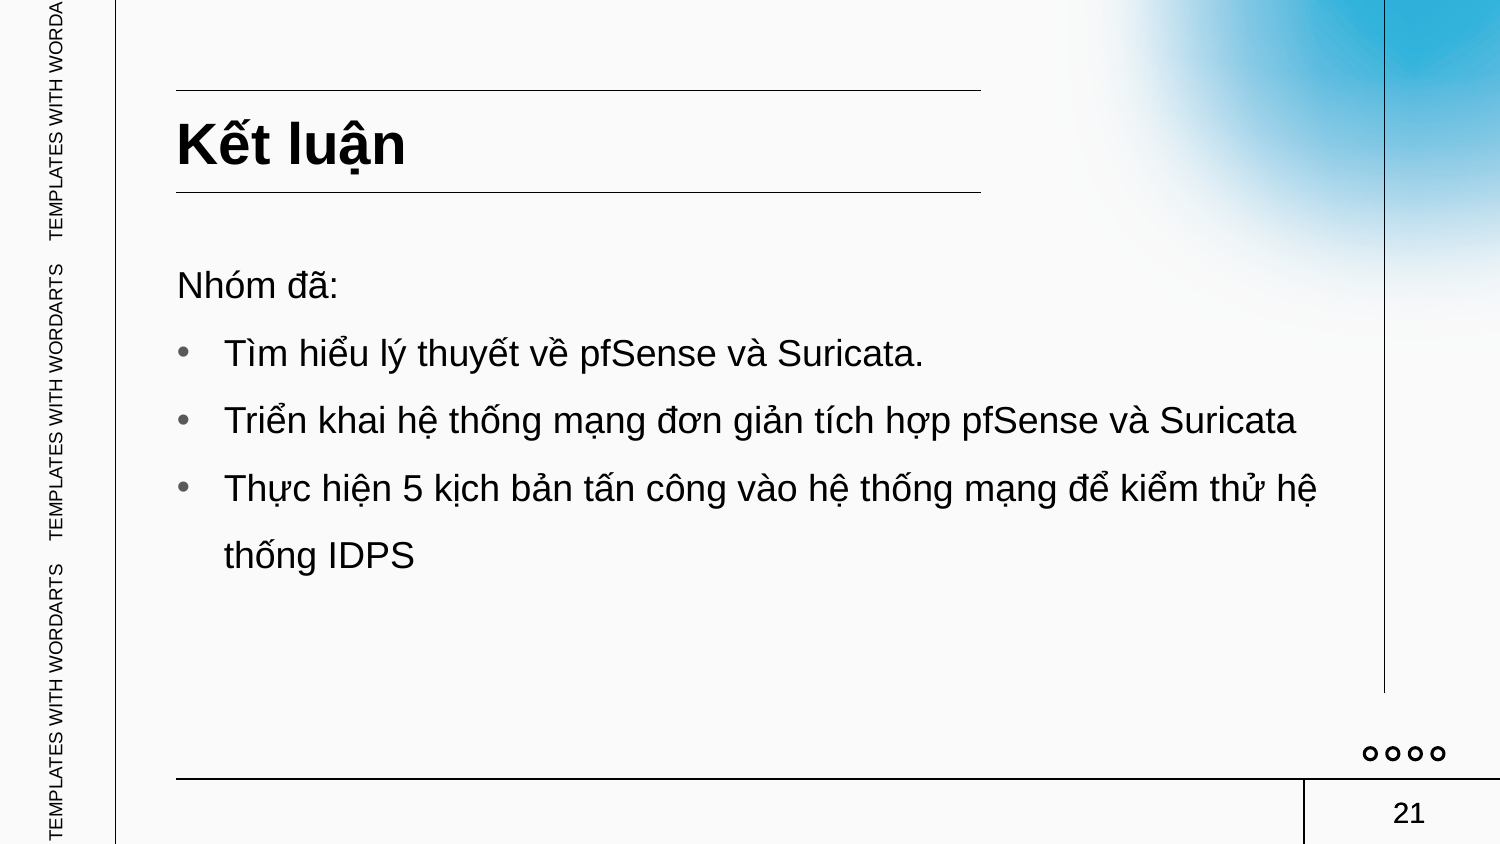

# Kết luận
Nhóm đã:
Tìm hiểu lý thuyết về pfSense và Suricata.
Triển khai hệ thống mạng đơn giản tích hợp pfSense và Suricata
Thực hiện 5 kịch bản tấn công vào hệ thống mạng để kiểm thử hệ thống IDPS

TEMPLATES WITH WORDARTS	TEMPLATES WITH WORDARTS	TEMPLATES WITH WORDARTS

21
21